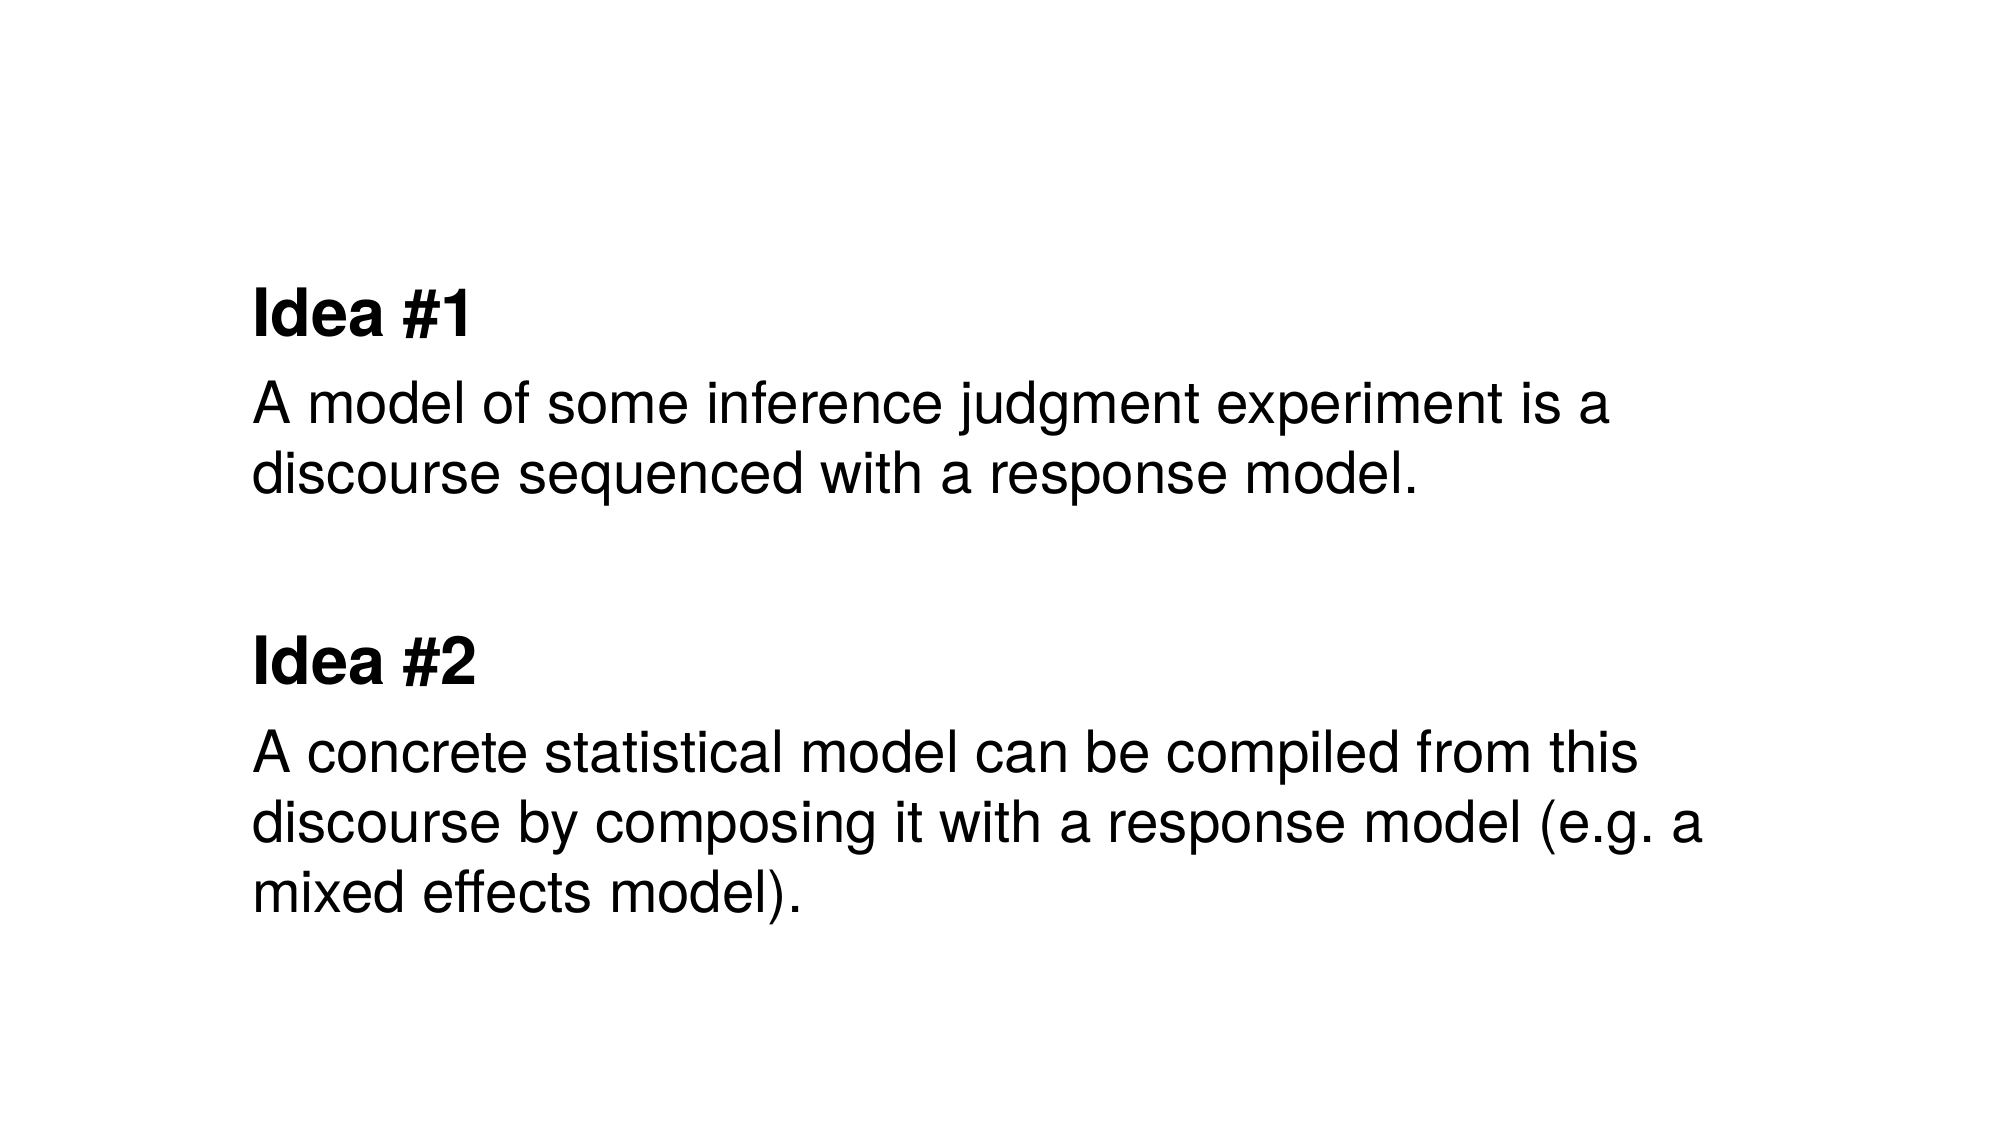

Idea #1
A model of some inference judgment experiment is a discourse sequenced with a response model.
Idea #2
A concrete statistical model can be compiled from this discourse by composing it with a response model (e.g. a mixed effects model).